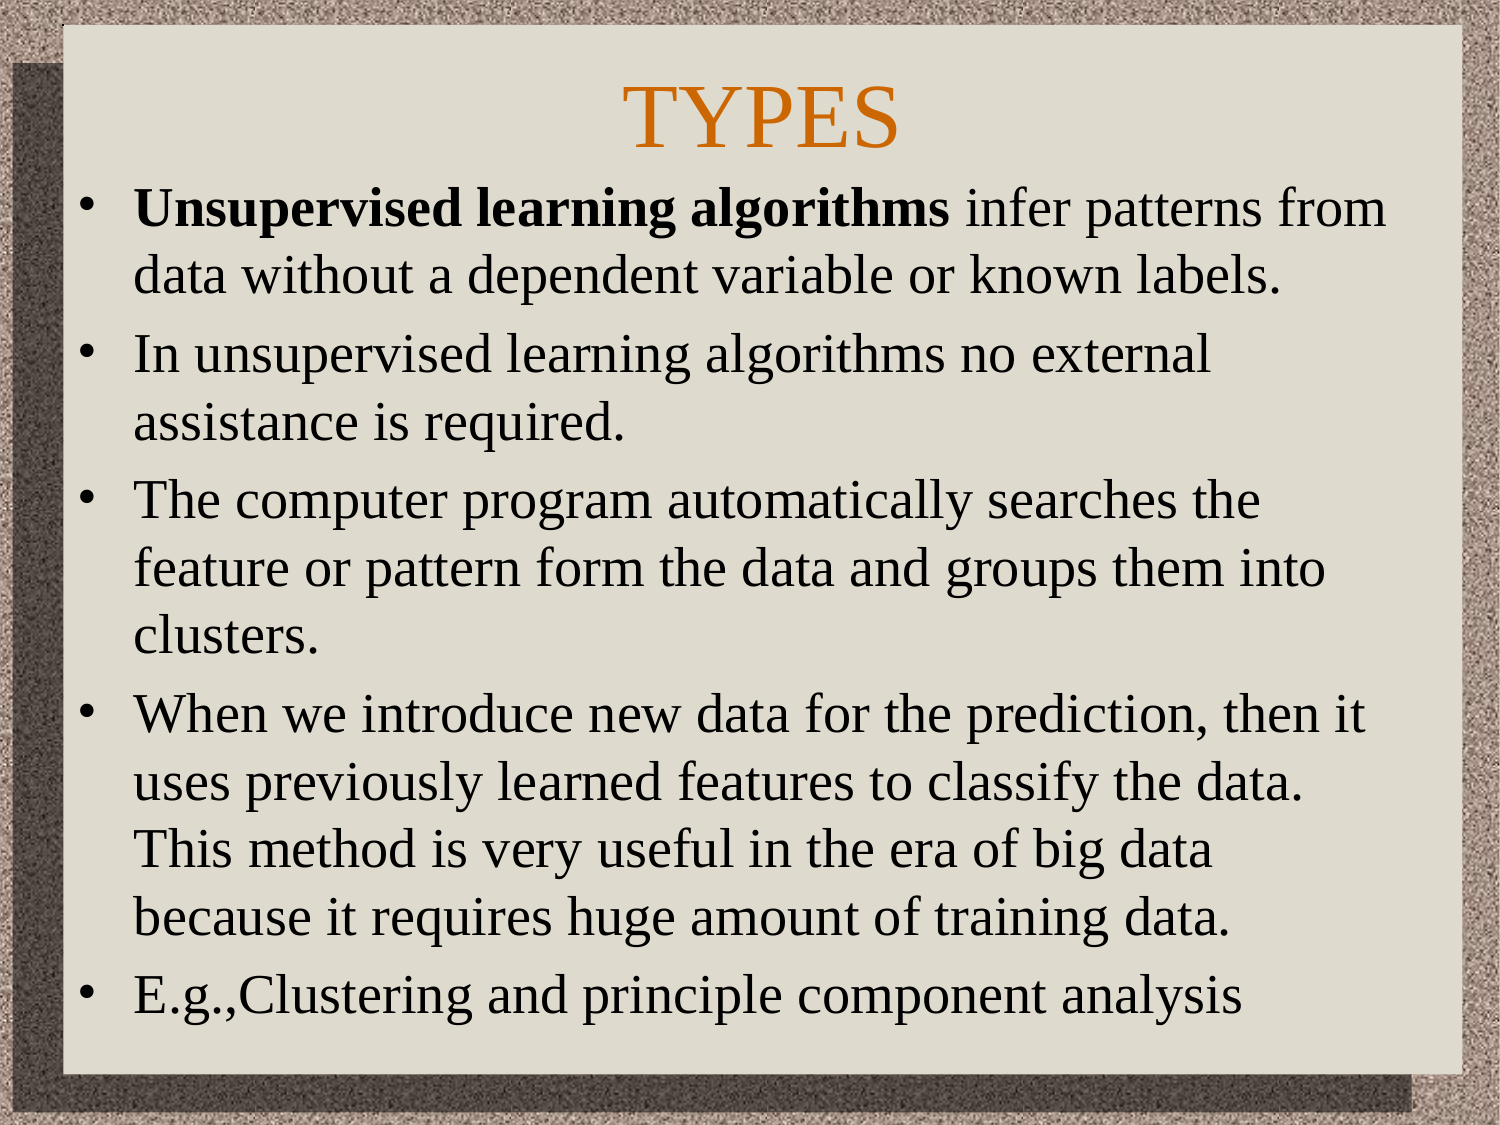

# TYPES
Unsupervised learning algorithms infer patterns from data without a dependent variable or known labels.
In unsupervised learning algorithms no external assistance is required.
The computer program automatically searches the feature or pattern form the data and groups them into clusters.
When we introduce new data for the prediction, then it uses previously learned features to classify the data. This method is very useful in the era of big data because it requires huge amount of training data.
E.g.,Clustering and principle component analysis